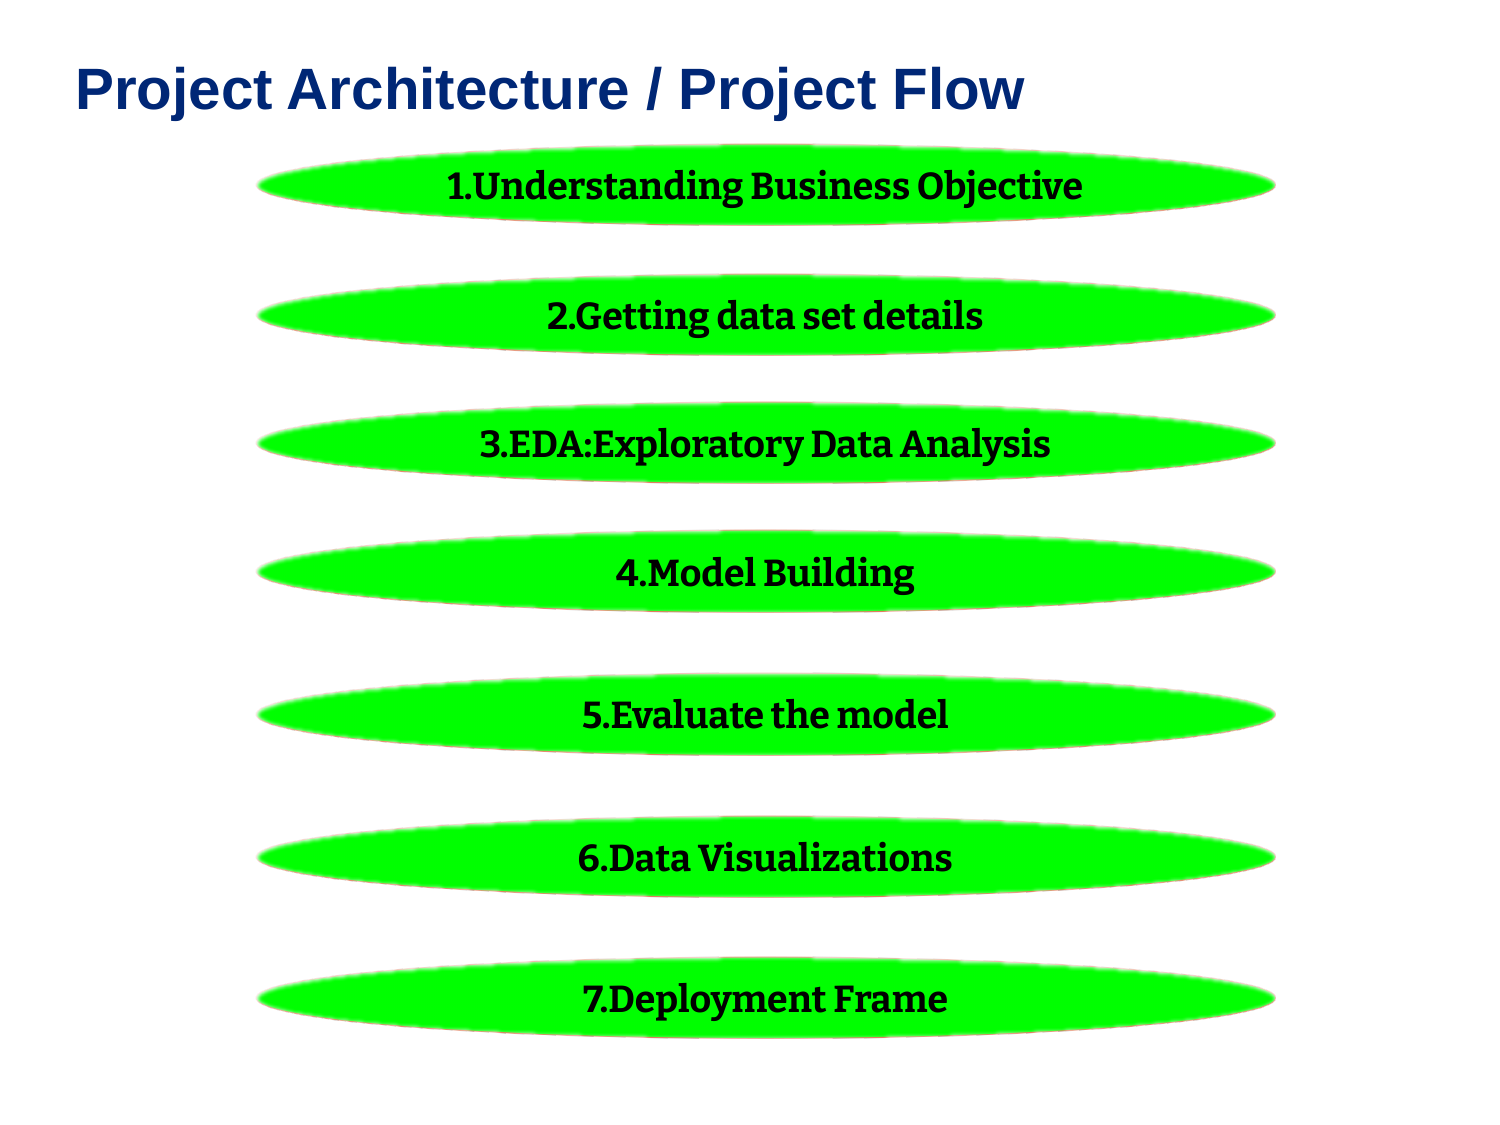

Project Architecture / Project Flow
1.Understanding Business Objective
2.Getting data set details
3.EDA:Exploratory Data Analysis
4.Model Building
5.Evaluate the model
6.Data Visualizations
7.Deployment Frame